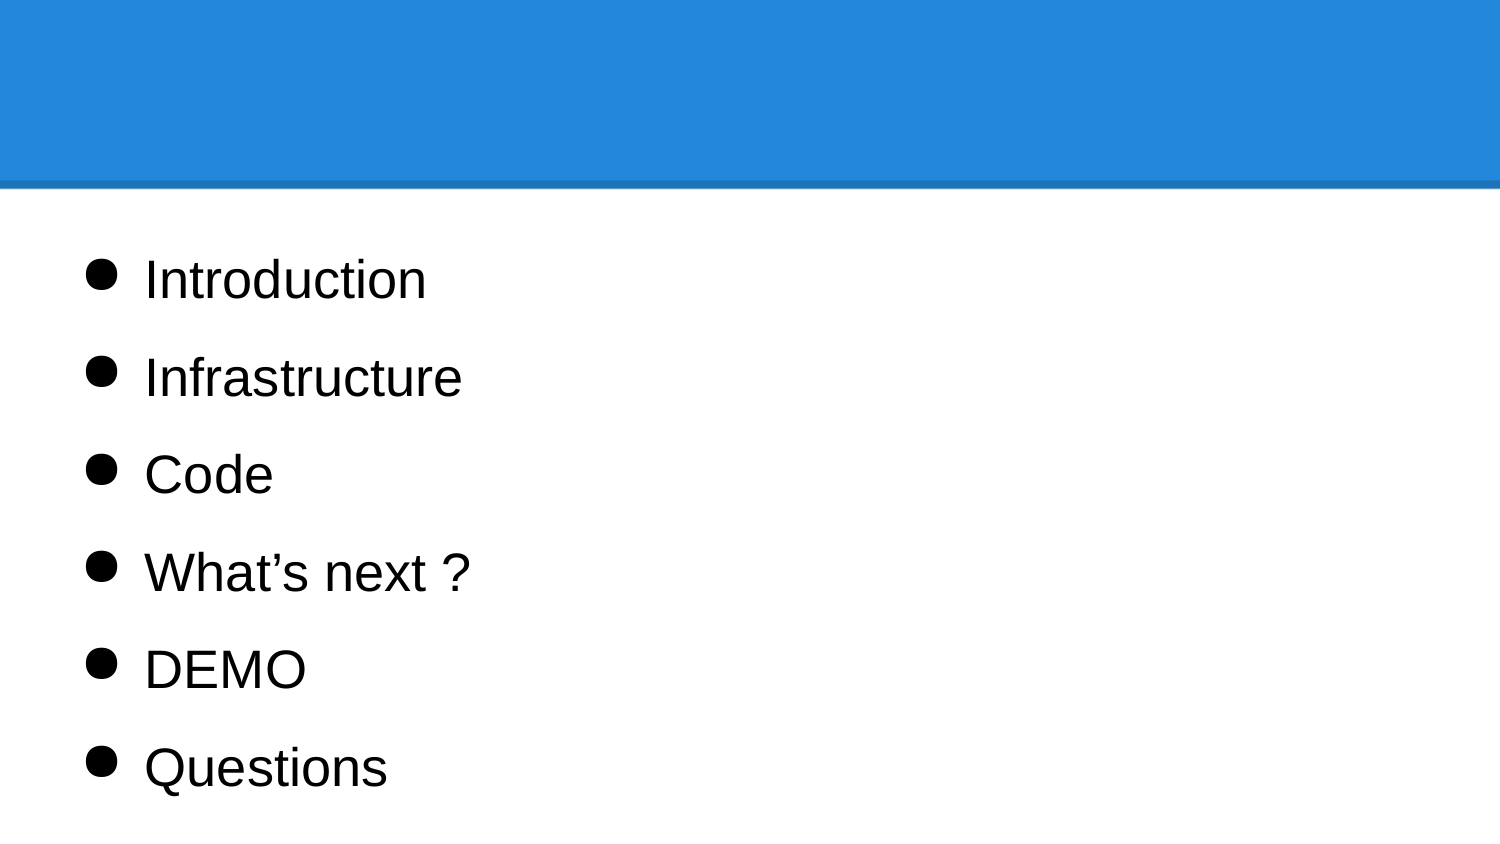

Introduction
Infrastructure
Code
What’s next ?
DEMO
Questions